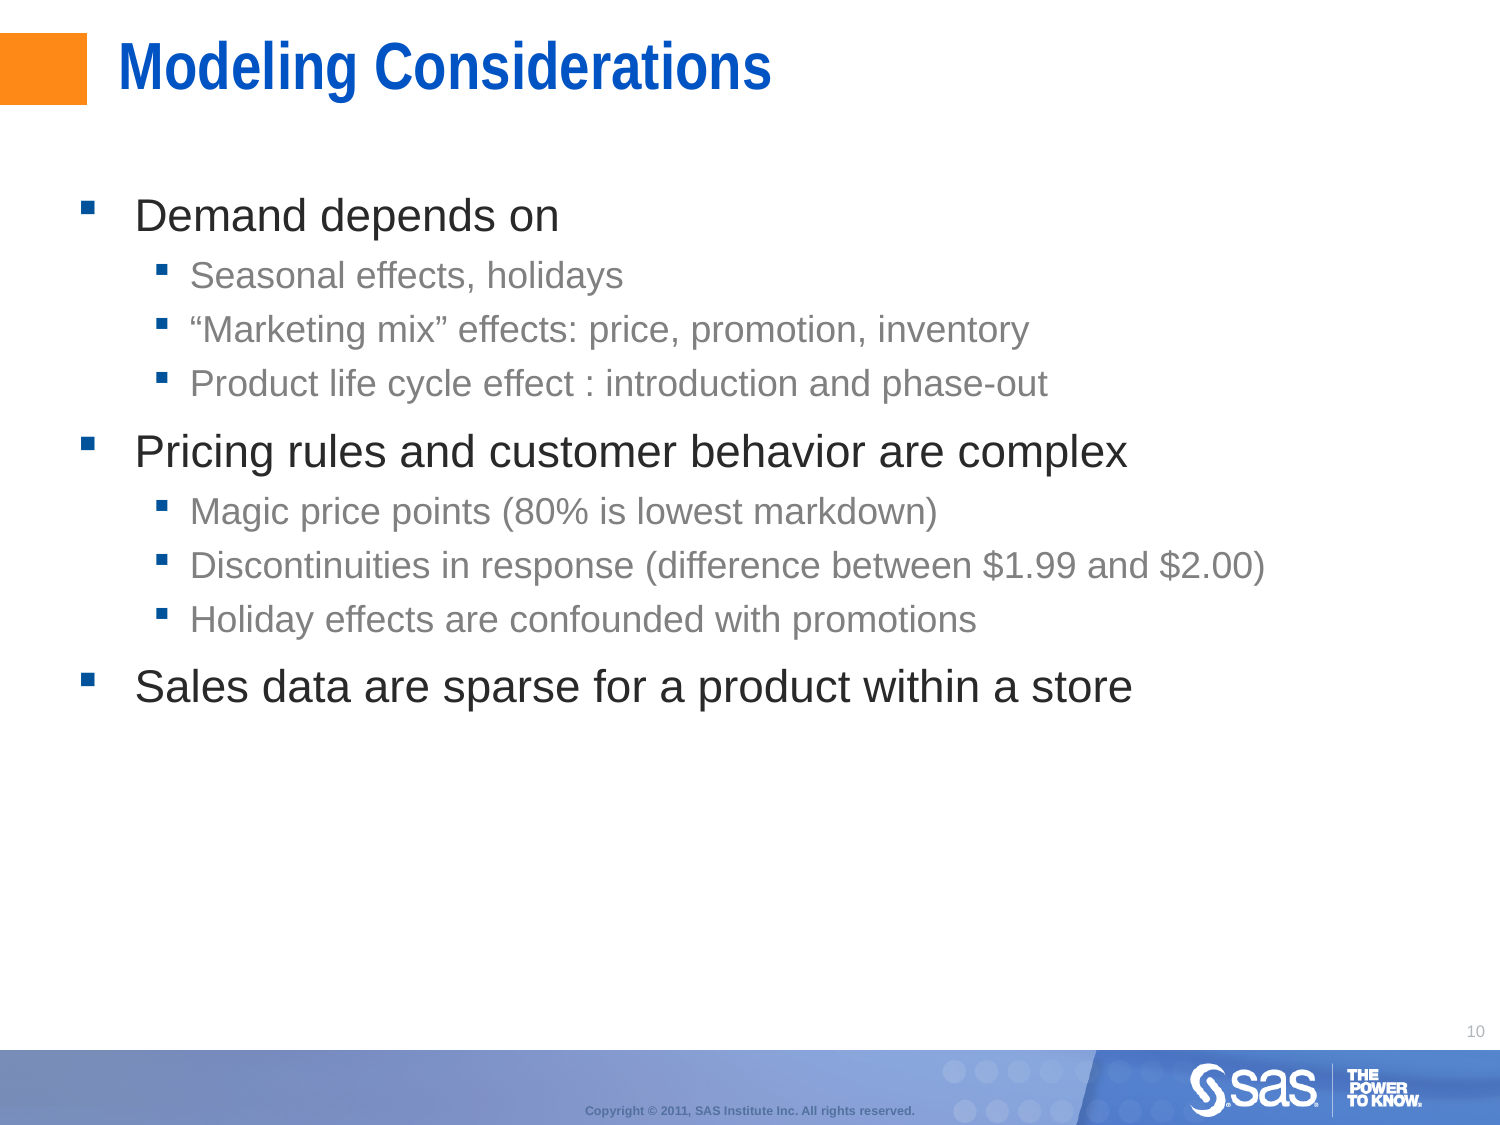

# Modeling Considerations
Demand depends on
Seasonal effects, holidays
“Marketing mix” effects: price, promotion, inventory
Product life cycle effect : introduction and phase-out
Pricing rules and customer behavior are complex
Magic price points (80% is lowest markdown)
Discontinuities in response (difference between $1.99 and $2.00)
Holiday effects are confounded with promotions
Sales data are sparse for a product within a store